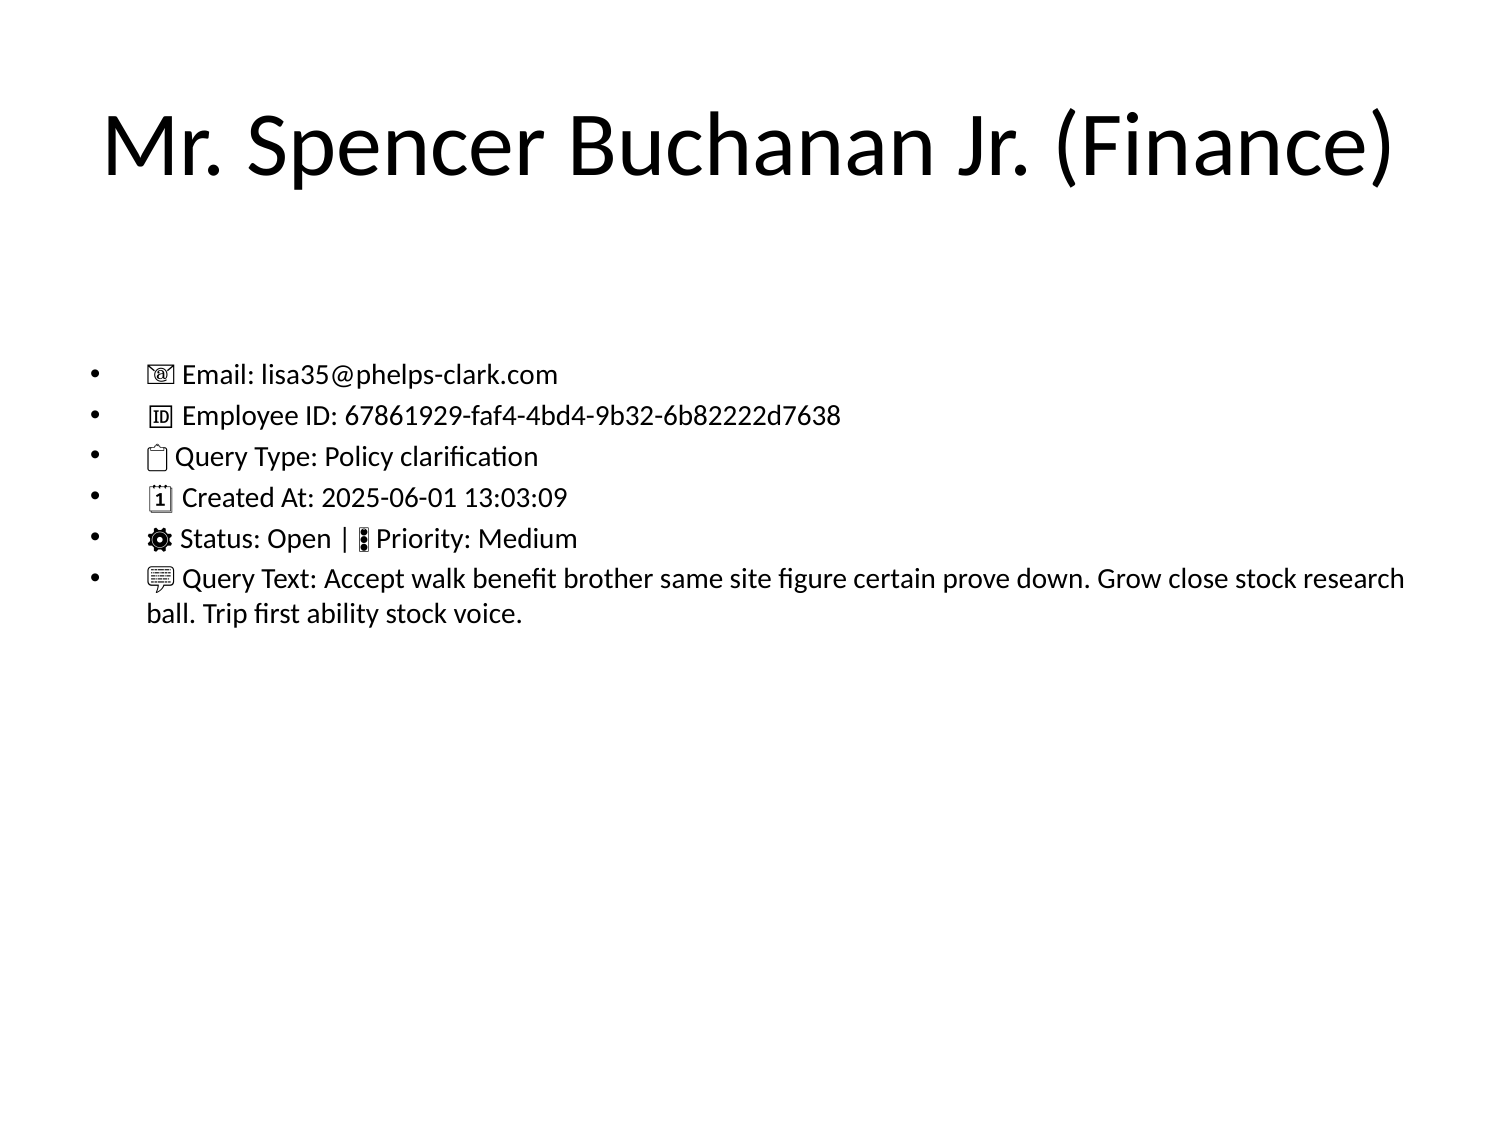

# Mr. Spencer Buchanan Jr. (Finance)

📧 Email: lisa35@phelps-clark.com
🆔 Employee ID: 67861929-faf4-4bd4-9b32-6b82222d7638
📋 Query Type: Policy clarification
🗓 Created At: 2025-06-01 13:03:09
⚙ Status: Open | 🚦 Priority: Medium
💬 Query Text: Accept walk benefit brother same site figure certain prove down. Grow close stock research ball. Trip first ability stock voice.